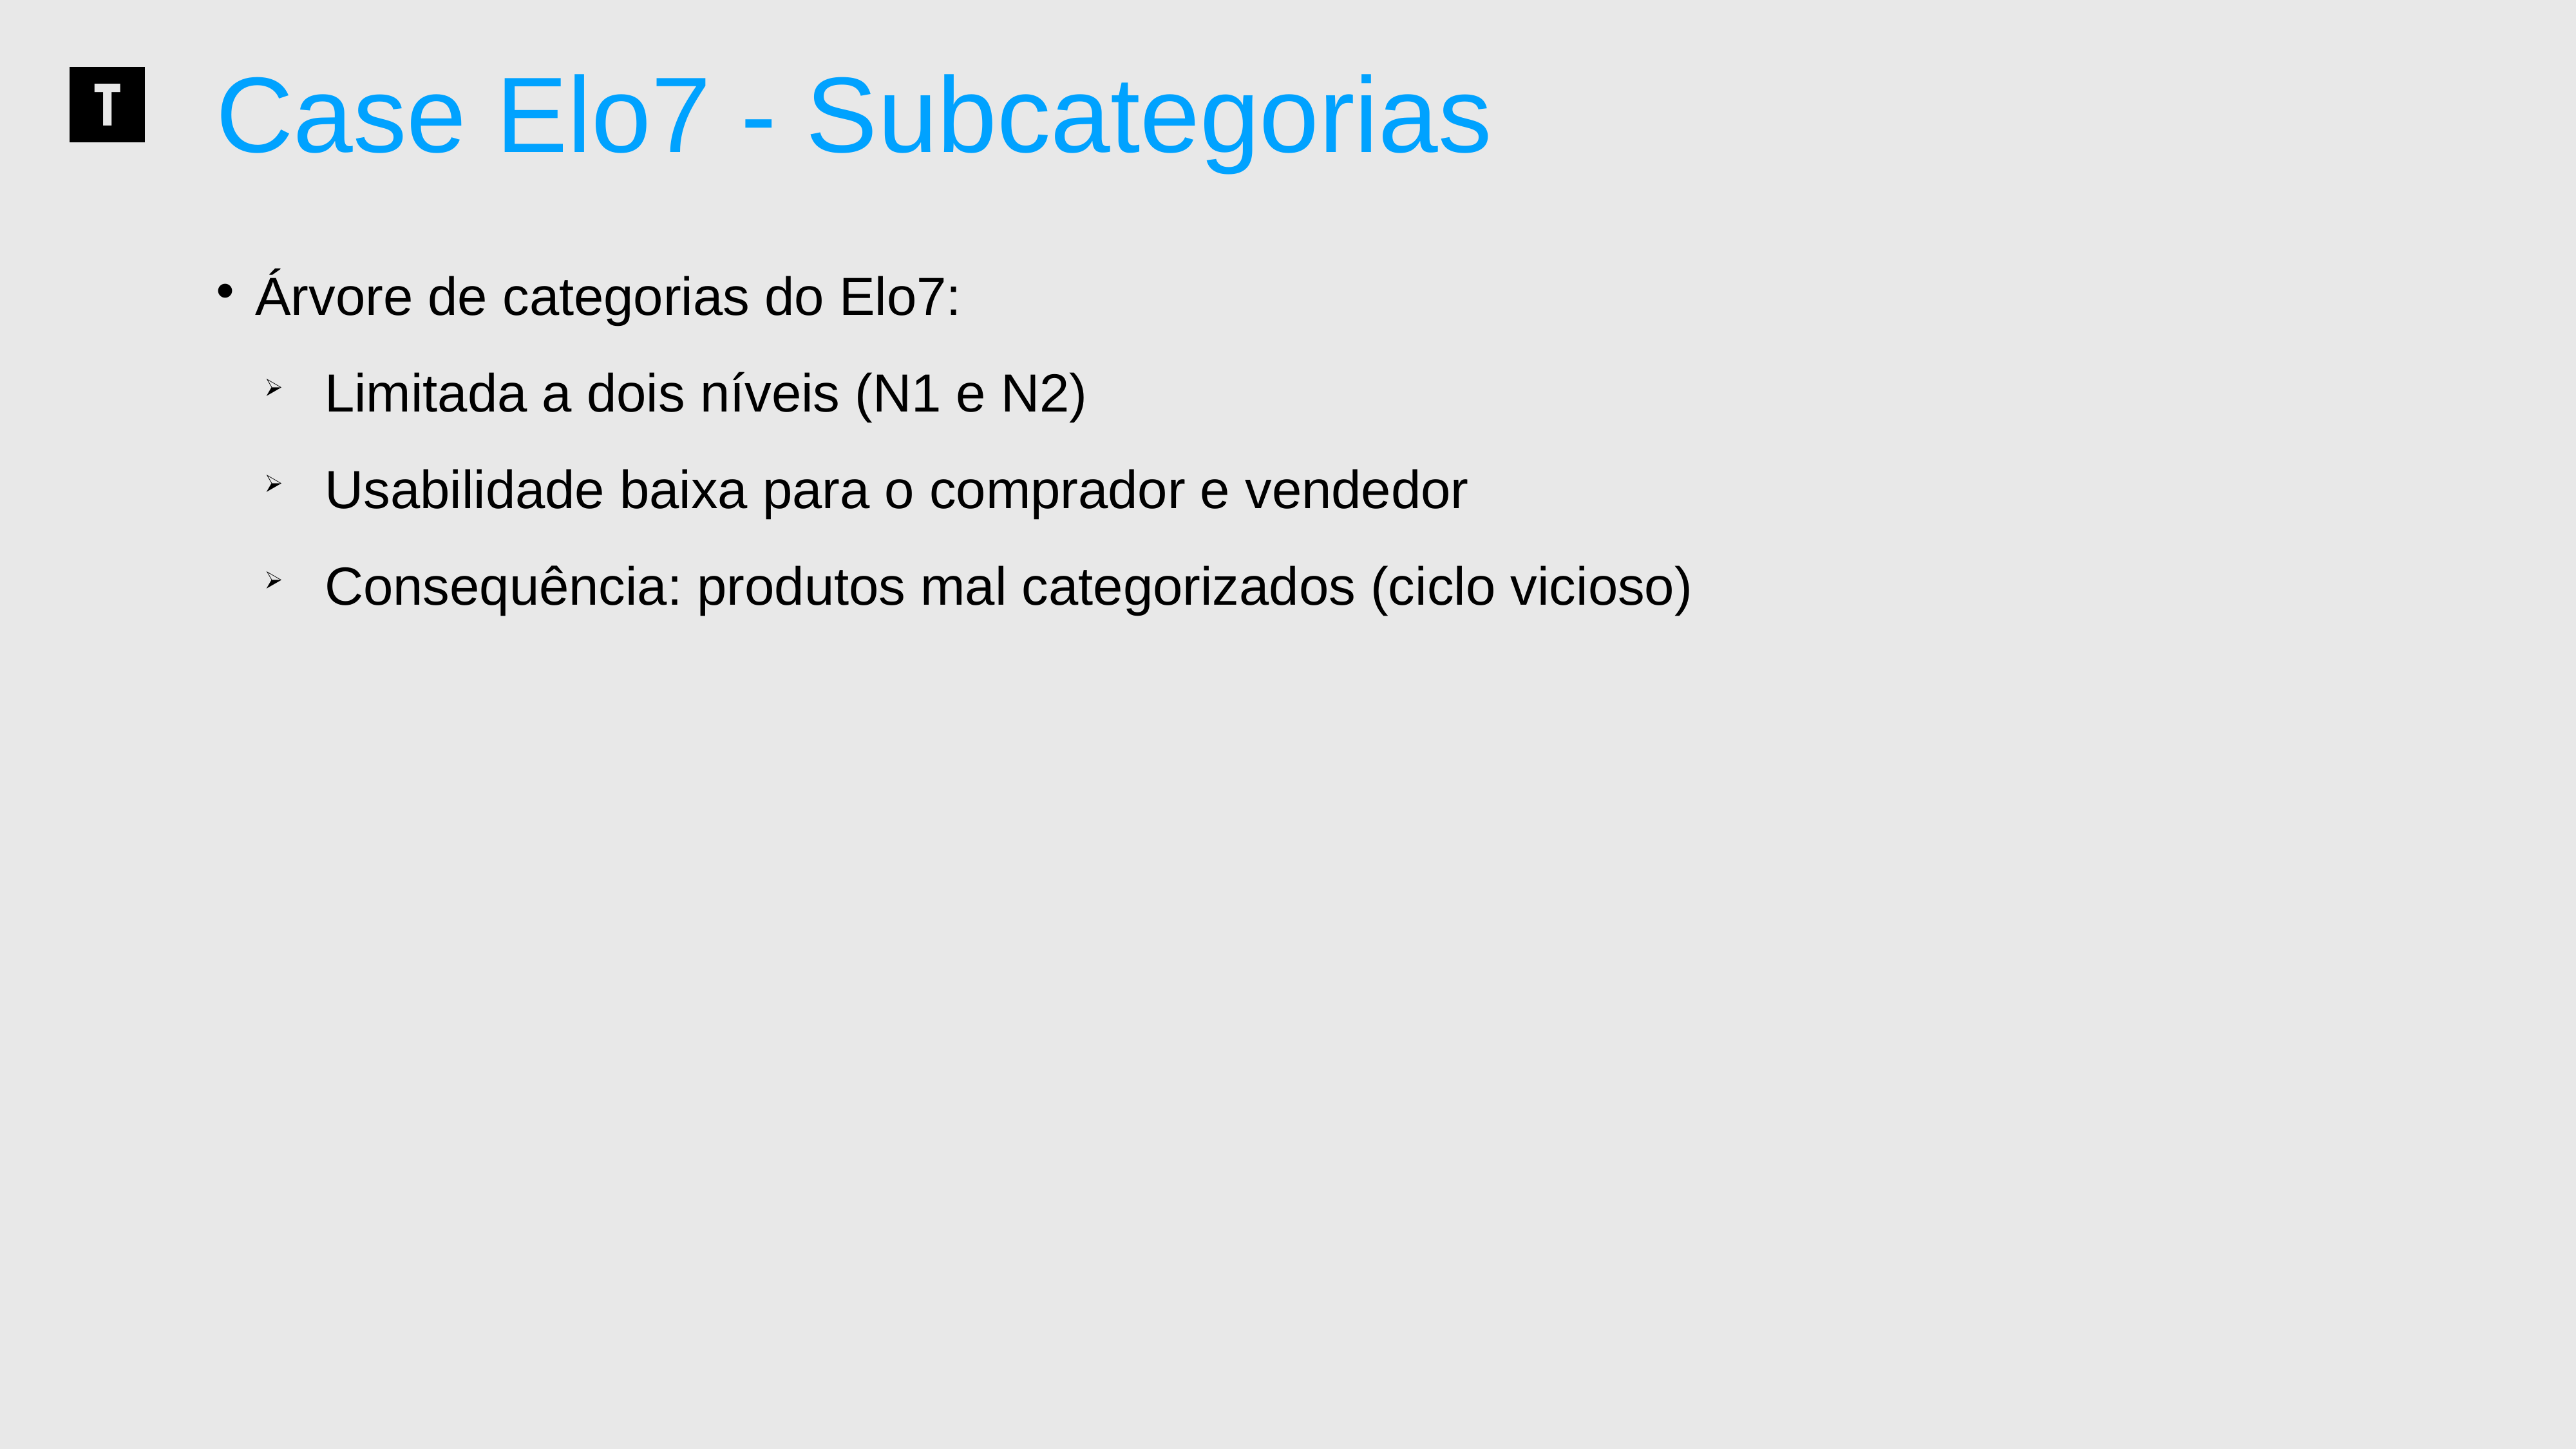

Case Elo7 - Subcategorias

 Árvore de categorias do Elo7:
Limitada a dois níveis (N1 e N2)
Usabilidade baixa para o comprador e vendedor
Consequência: produtos mal categorizados (ciclo vicioso)